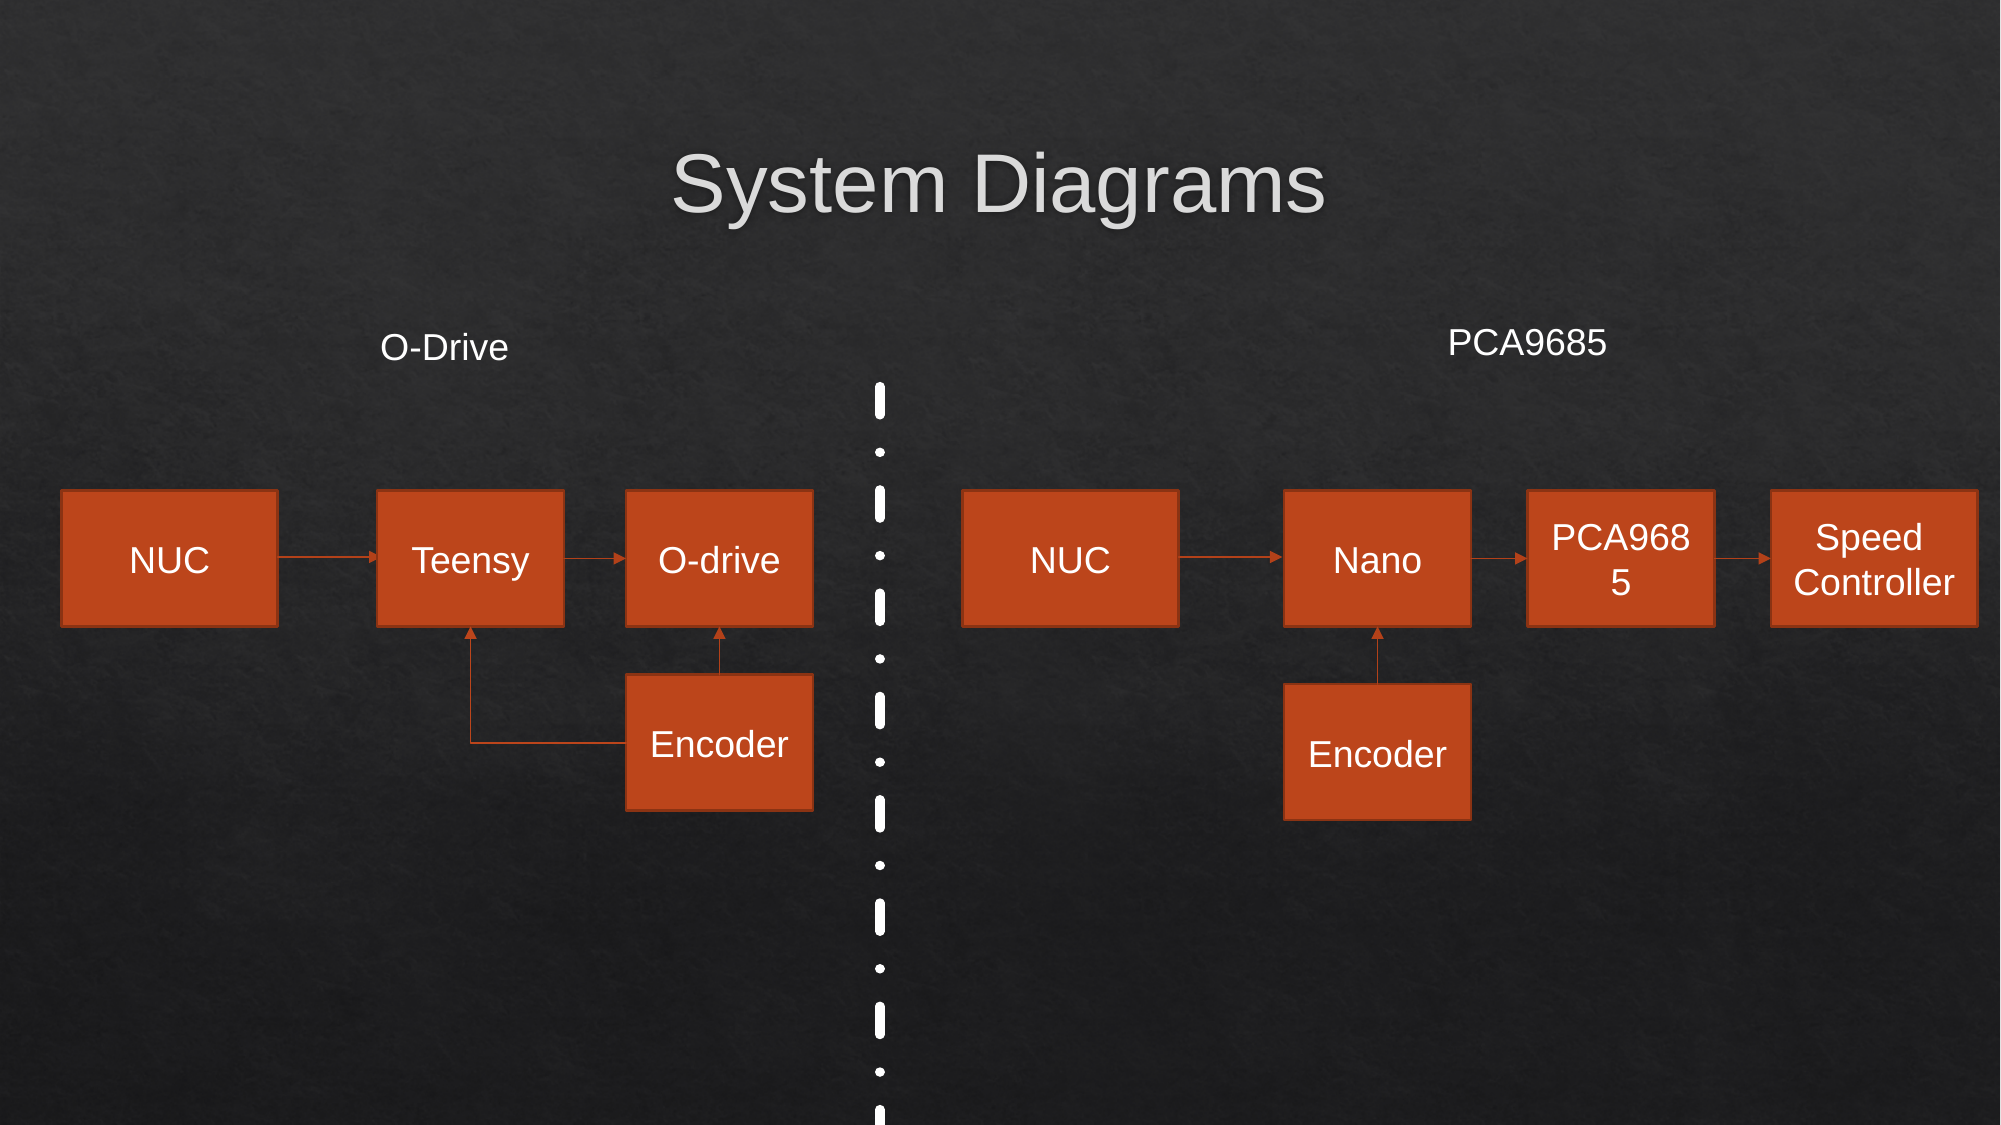

# System Diagrams
PCA9685
O-Drive
Teensy
O-drive
PCA9685
NUC
NUC
Nano
Speed
Controller
Encoder
Encoder